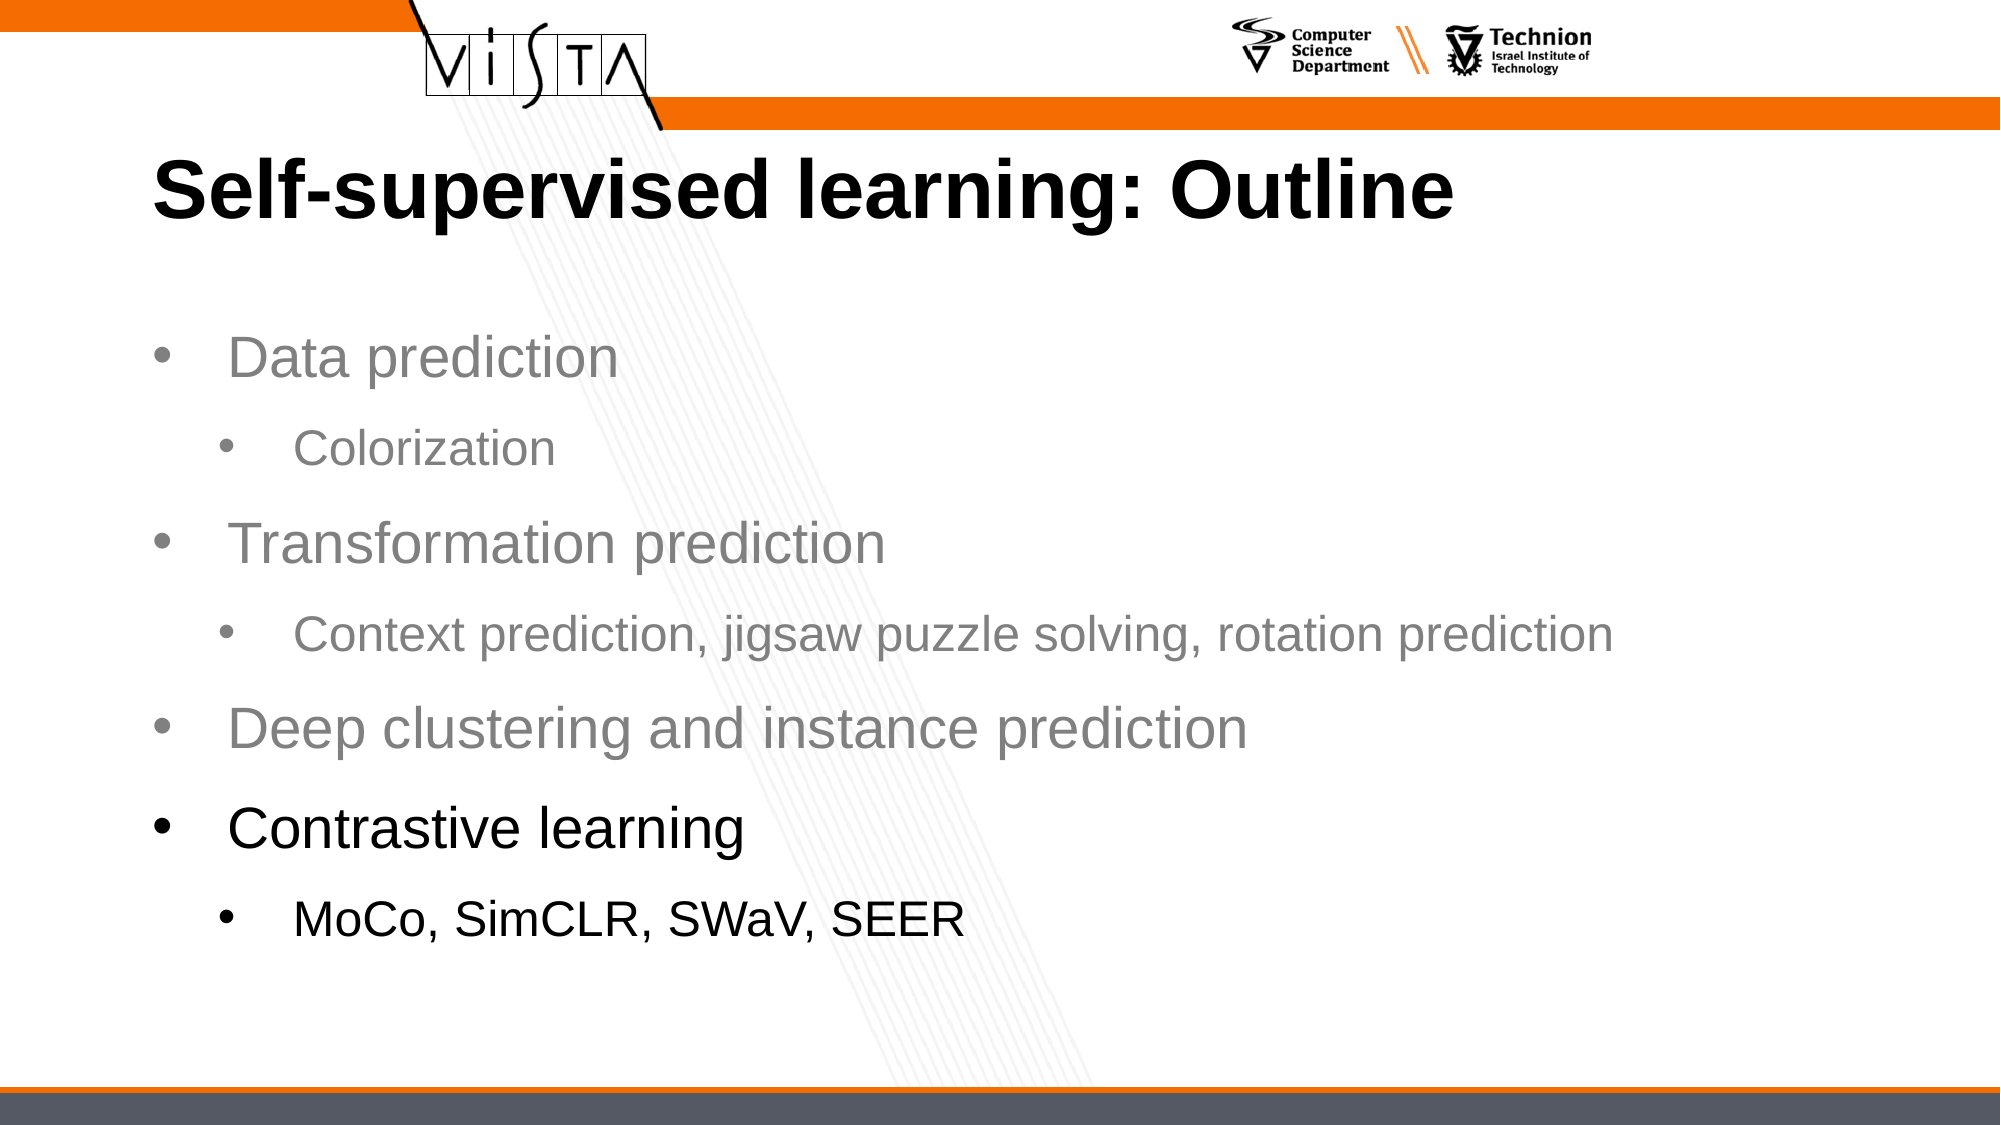

# Self-supervised learning: Outline
Data prediction
Colorization
Transformation prediction
Context prediction, jigsaw puzzle solving, rotation prediction
Deep clustering and instance prediction
Contrastive learning
MoCo, SimCLR, SWaV, SEER